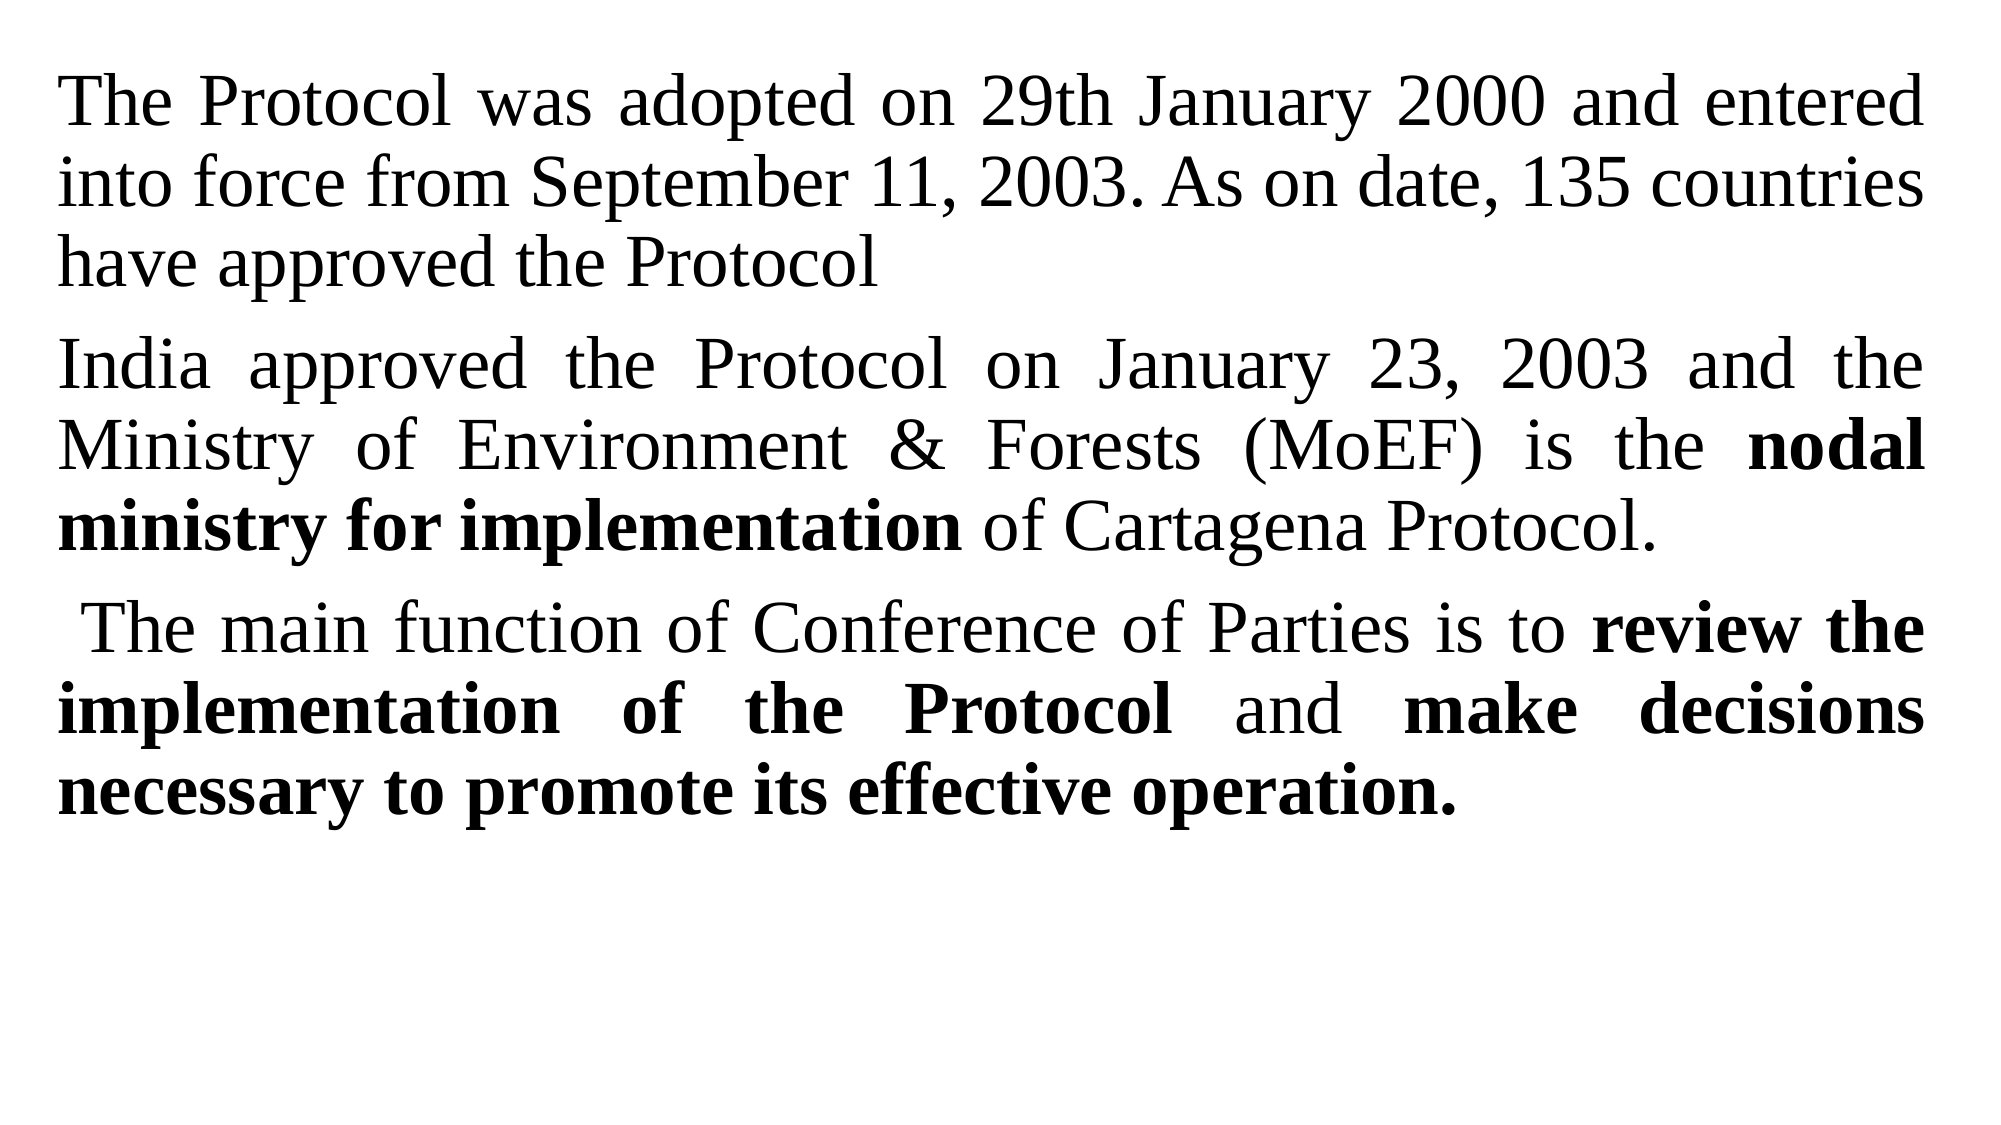

The Protocol was adopted on 29th January 2000 and entered into force from September 11, 2003. As on date, 135 countries have approved the Protocol
India approved the Protocol on January 23, 2003 and the Ministry of Environment & Forests (MoEF) is the nodal ministry for implementation of Cartagena Protocol.
 The main function of Conference of Parties is to review the implementation of the Protocol and make decisions necessary to promote its effective operation.